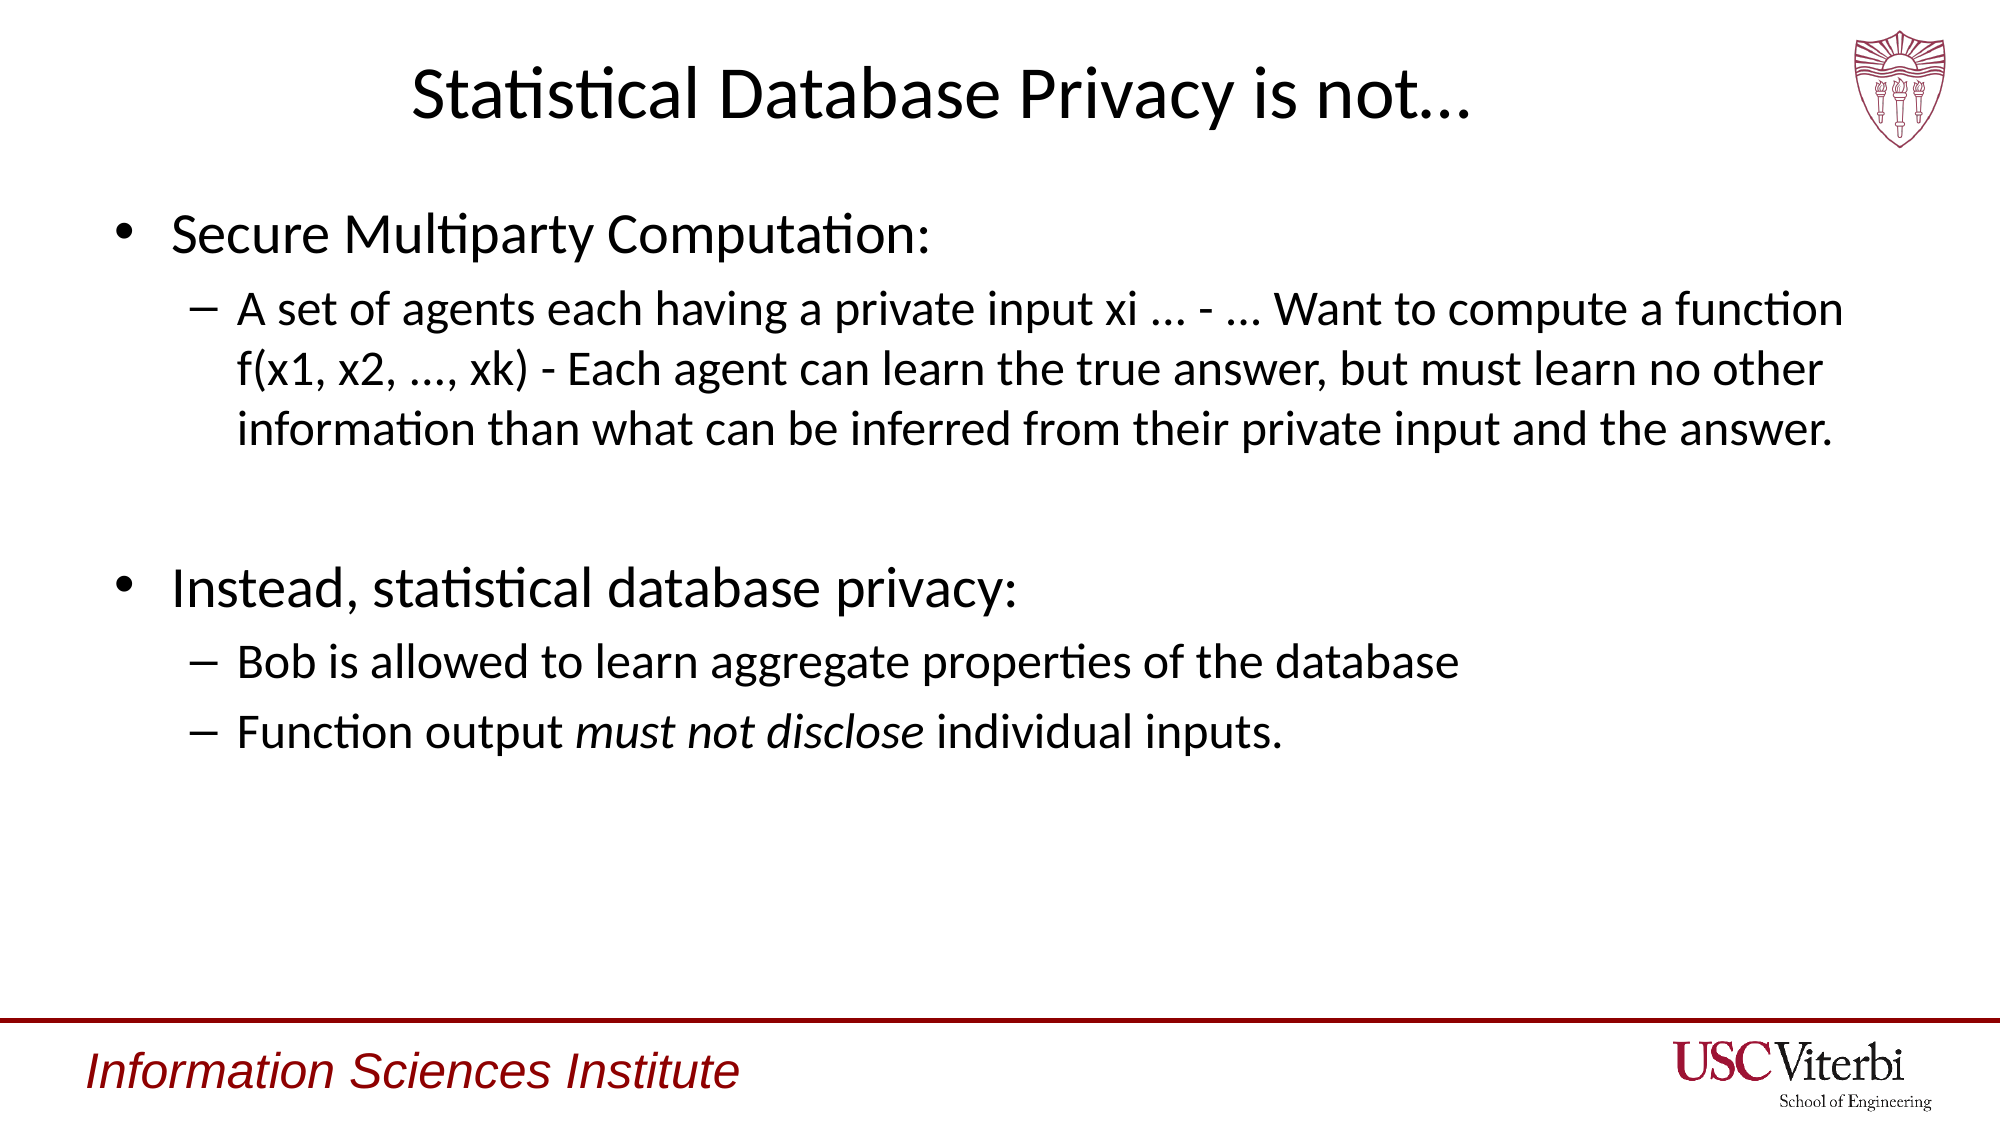

# Statistical Database Privacy is not…
Secure Multiparty Computation:
A set of agents each having a private input xi ... - ... Want to compute a function f(x1, x2, ..., xk) - Each agent can learn the true answer, but must learn no other information than what can be inferred from their private input and the answer.

Instead, statistical database privacy:
Bob is allowed to learn aggregate properties of the database
Function output must not disclose individual inputs.